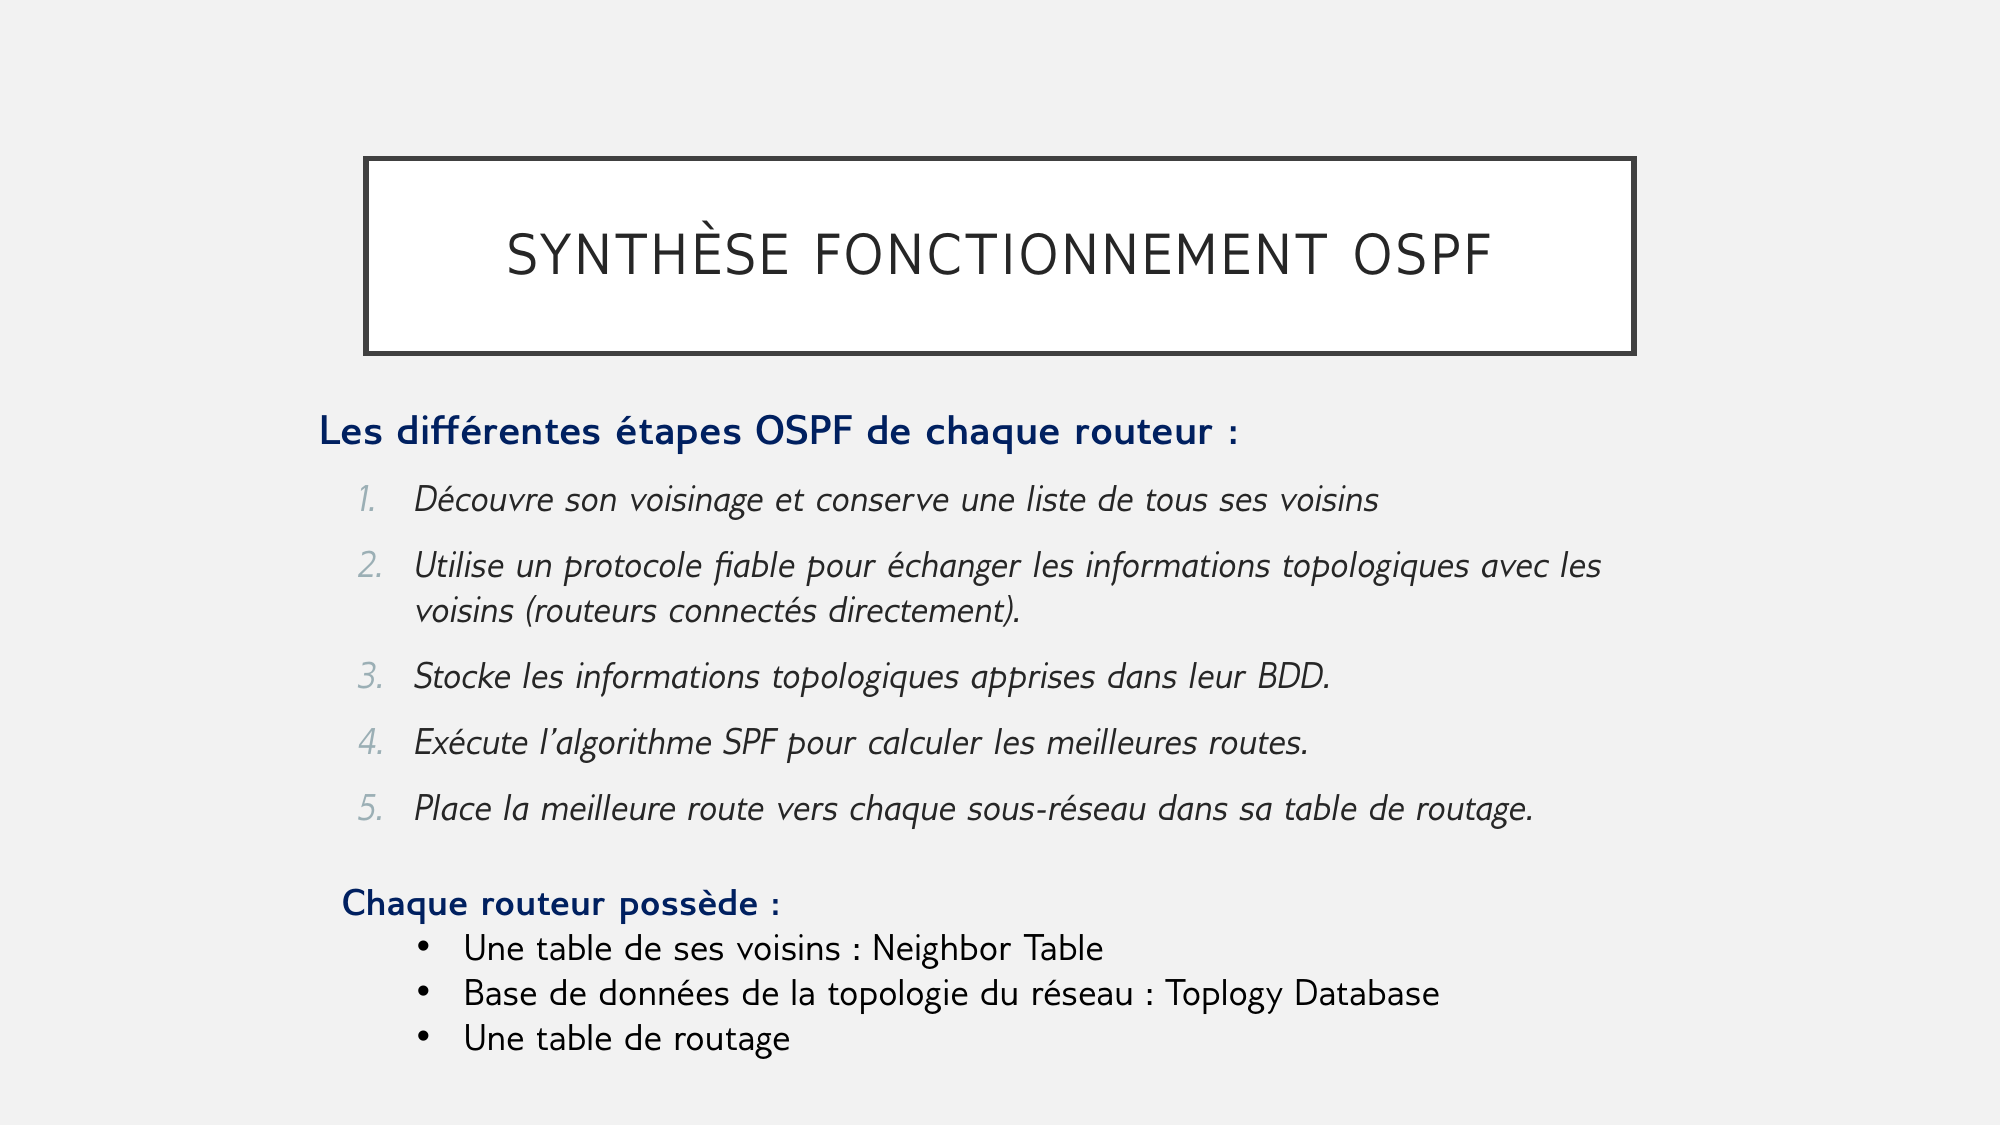

# synthèse fonctionnement ospf
Les différentes étapes OSPF de chaque routeur :
Découvre son voisinage et conserve une liste de tous ses voisins
Utilise un protocole fiable pour échanger les informations topologiques avec les voisins (routeurs connectés directement).
Stocke les informations topologiques apprises dans leur BDD.
Exécute l’algorithme SPF pour calculer les meilleures routes.
Place la meilleure route vers chaque sous-réseau dans sa table de routage.
Chaque routeur possède :
Une table de ses voisins : Neighbor Table
Base de données de la topologie du réseau : Toplogy Database
Une table de routage